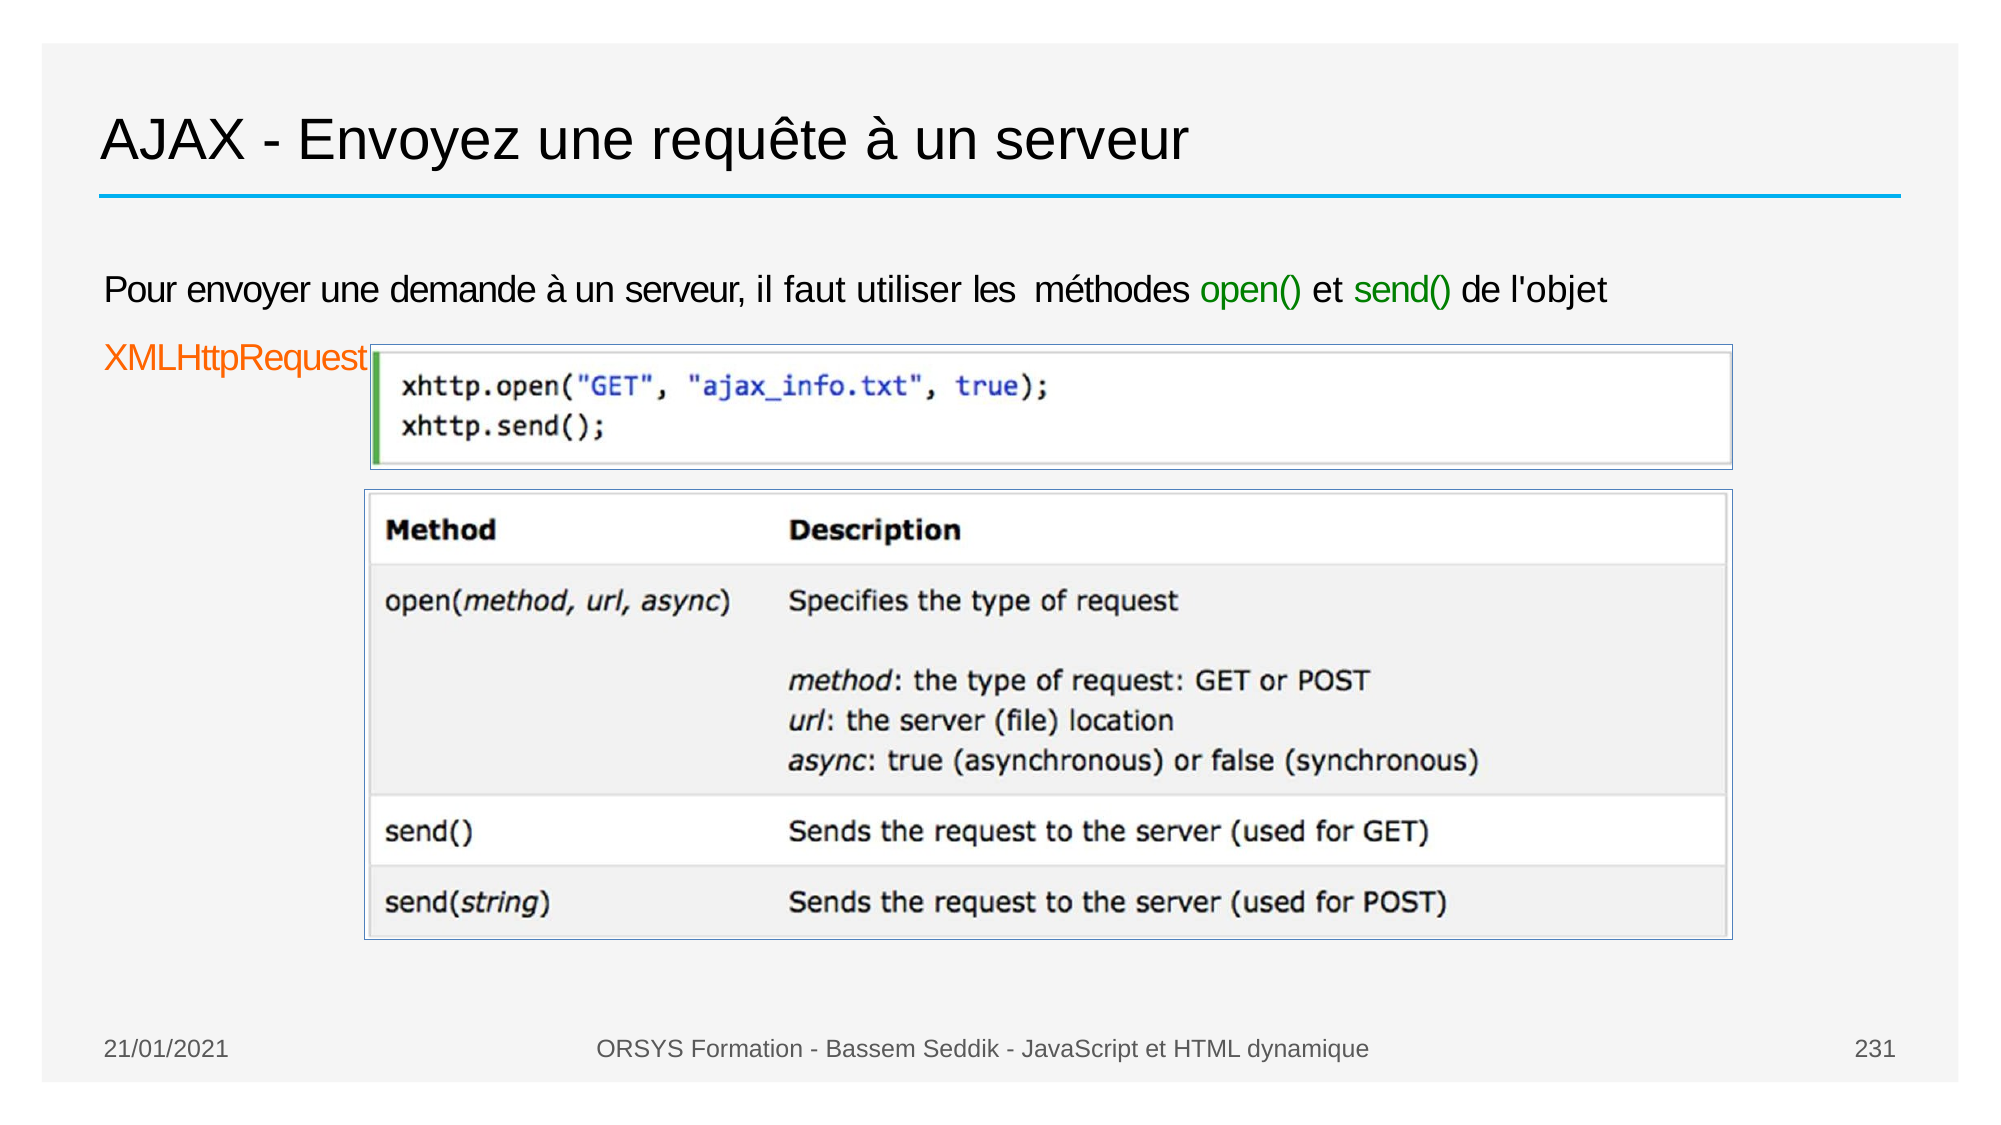

# AJAX - Envoyez une requête à un serveur
Pour envoyer une demande à un serveur, il faut utiliser les  méthodes open() et send() de l'objet XMLHttpRequest:

21/01/2021
ORSYS Formation - Bassem Seddik - JavaScript et HTML dynamique
231